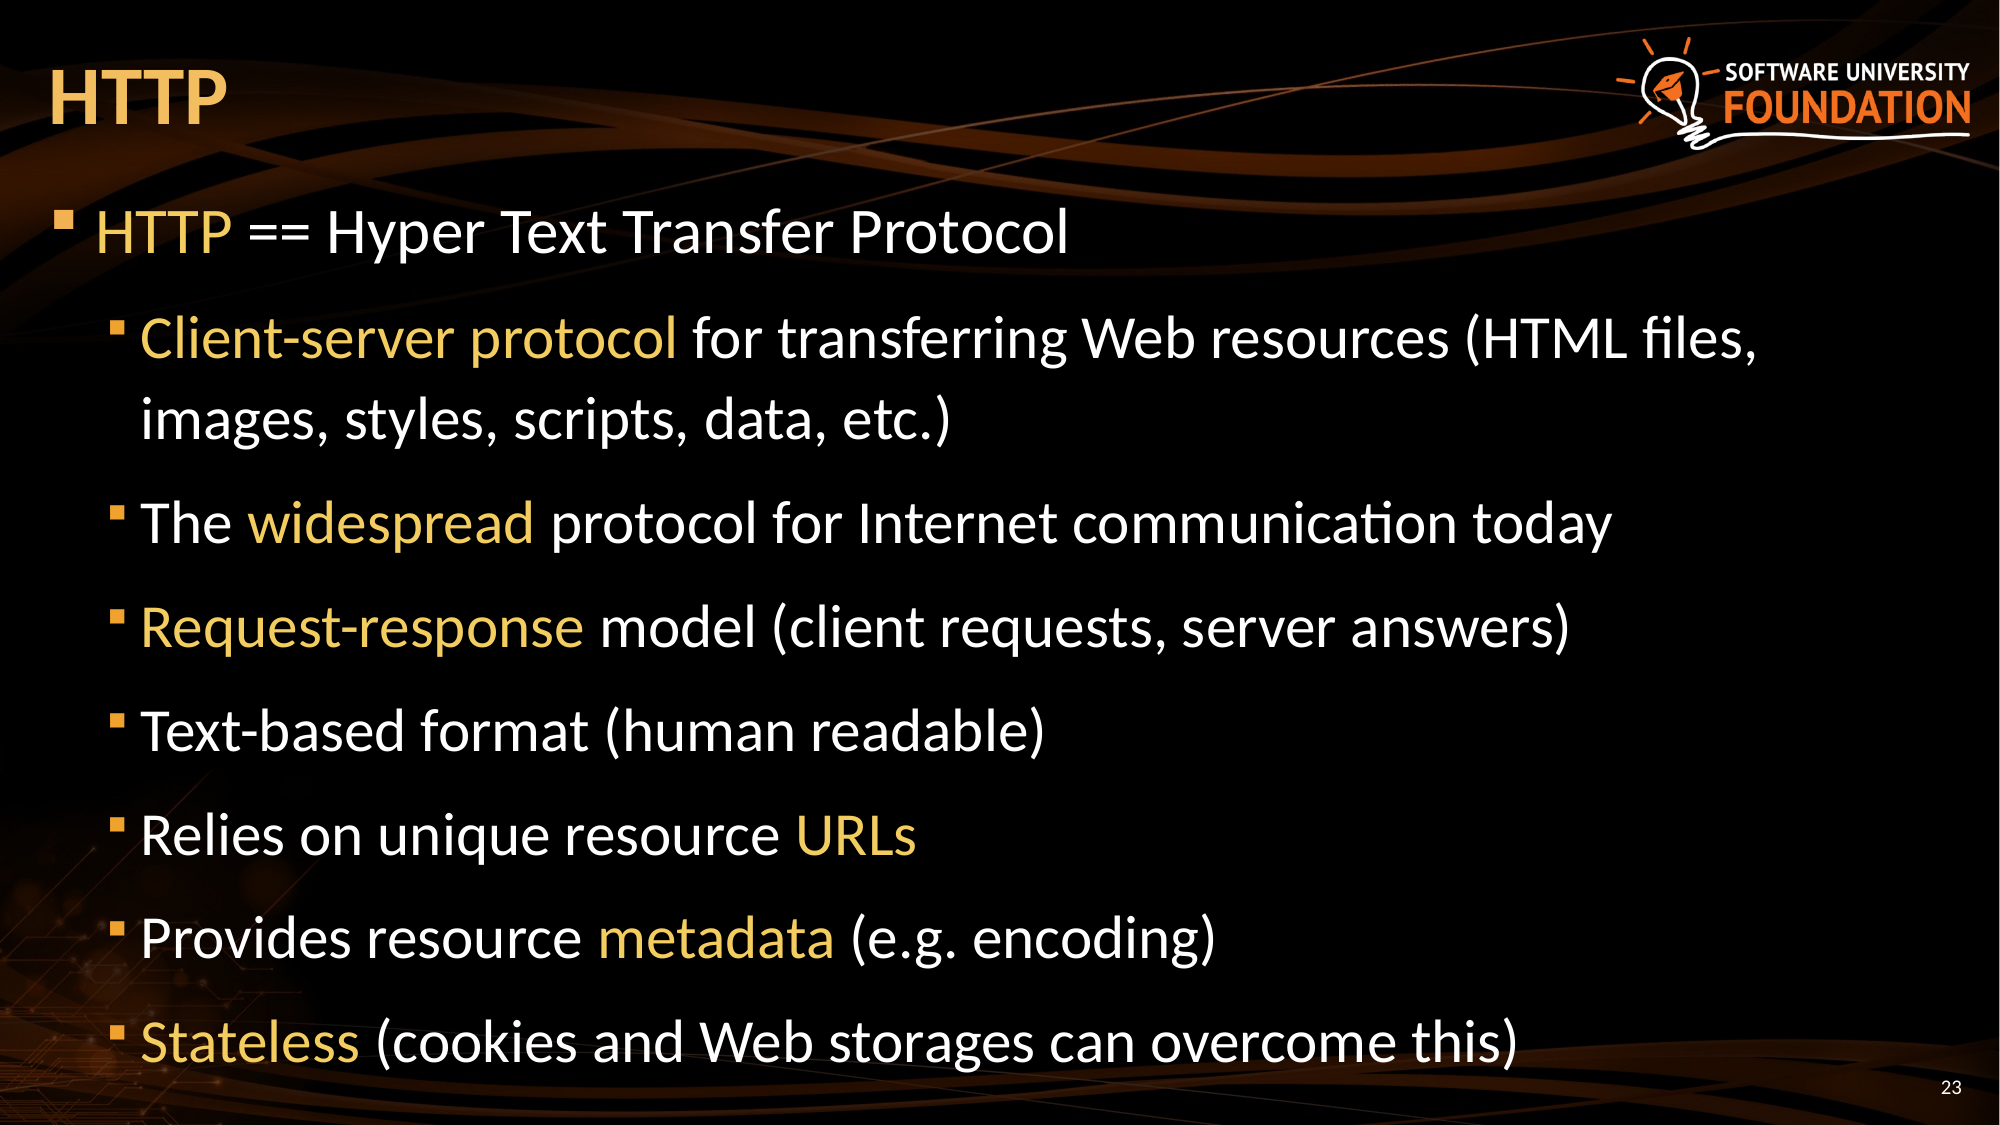

# HTTP
HTTP == Hyper Text Transfer Protocol
Client-server protocol for transferring Web resources (HTML files, images, styles, scripts, data, etc.)
The widespread protocol for Internet communication today
Request-response model (client requests, server answers)
Text-based format (human readable)
Relies on unique resource URLs
Provides resource metadata (e.g. encoding)
Stateless (cookies and Web storages can overcome this)
23